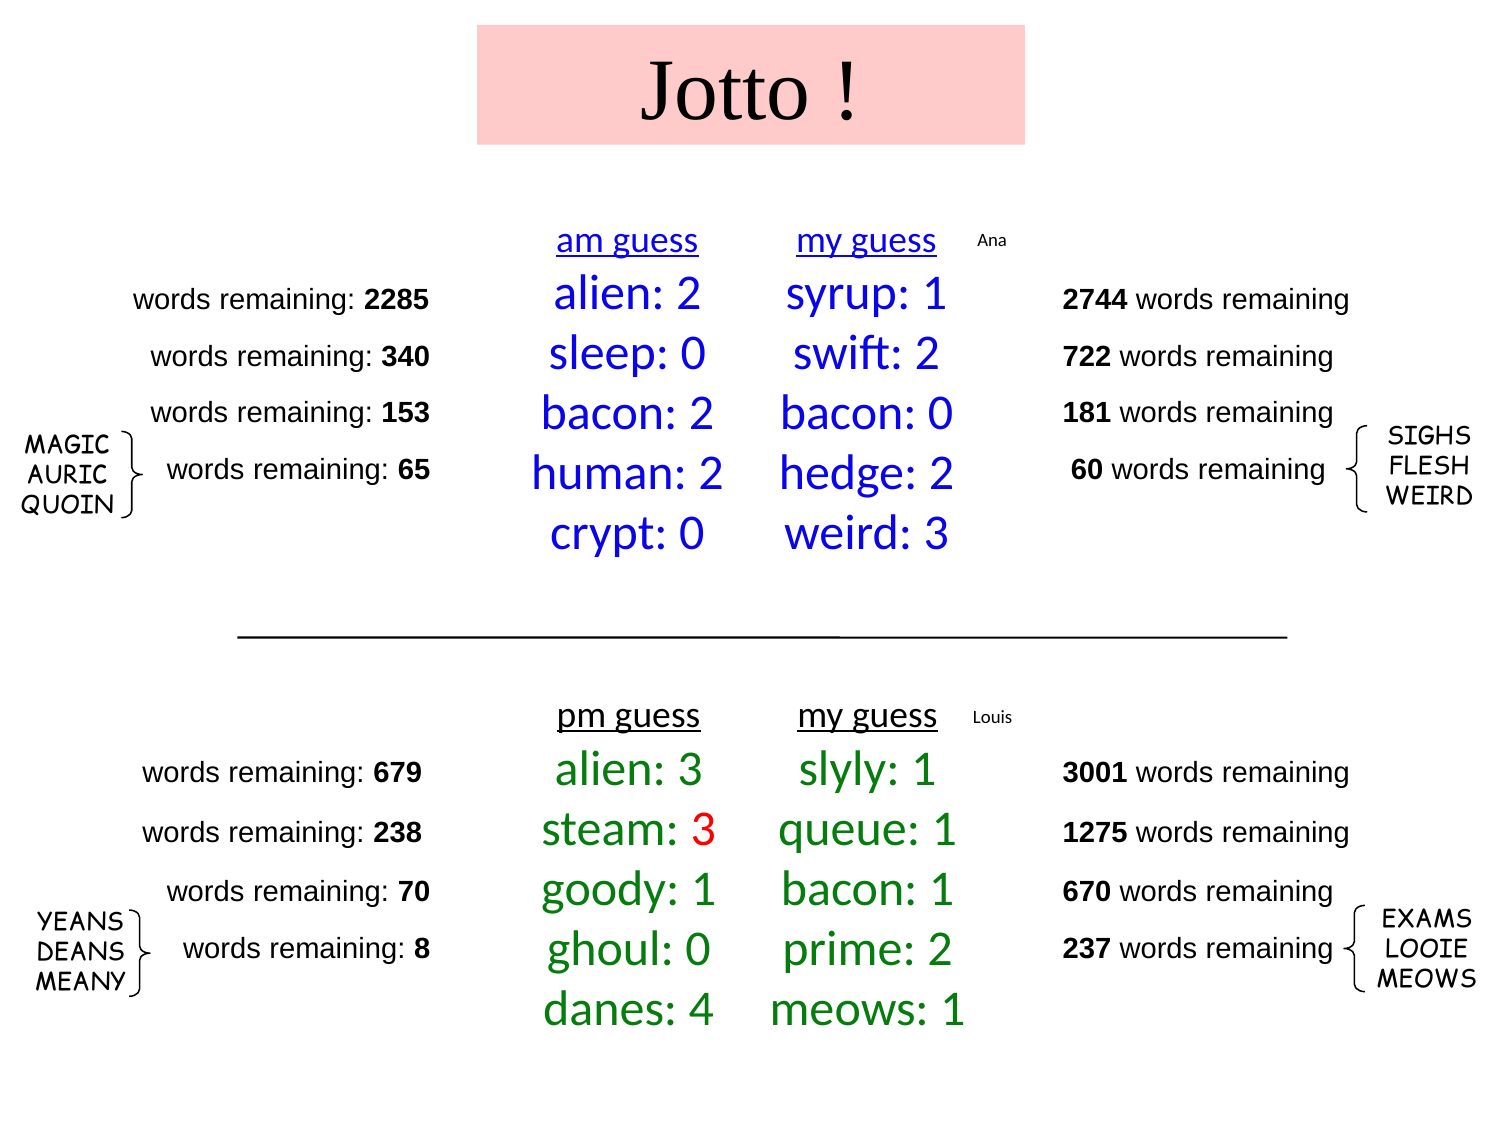

Jotto !
am guess
alien: 2
sleep: 0
bacon: 2
human: 2
crypt: 0
my guess
syrup: 1
swift: 2
bacon: 0
hedge: 2
weird: 3
Ana
words remaining: 2285
2744 words remaining
words remaining: 340
722 words remaining
words remaining: 153
181 words remaining
SIGHS
FLESH
WEIRD
MAGIC
AURIC
QUOIN

words remaining: 65
 60 words remaining

pm guess
alien: 3
steam: 3
goody: 1
ghoul: 0
danes: 4
my guess
slyly: 1
queue: 1
bacon: 1
prime: 2
meows: 1
Louis
words remaining: 679
3001 words remaining
words remaining: 238
1275 words remaining
words remaining: 70
670 words remaining
EXAMS
LOOIE
MEOWS
YEANS
DEANS
MEANY

words remaining: 8
237 words remaining